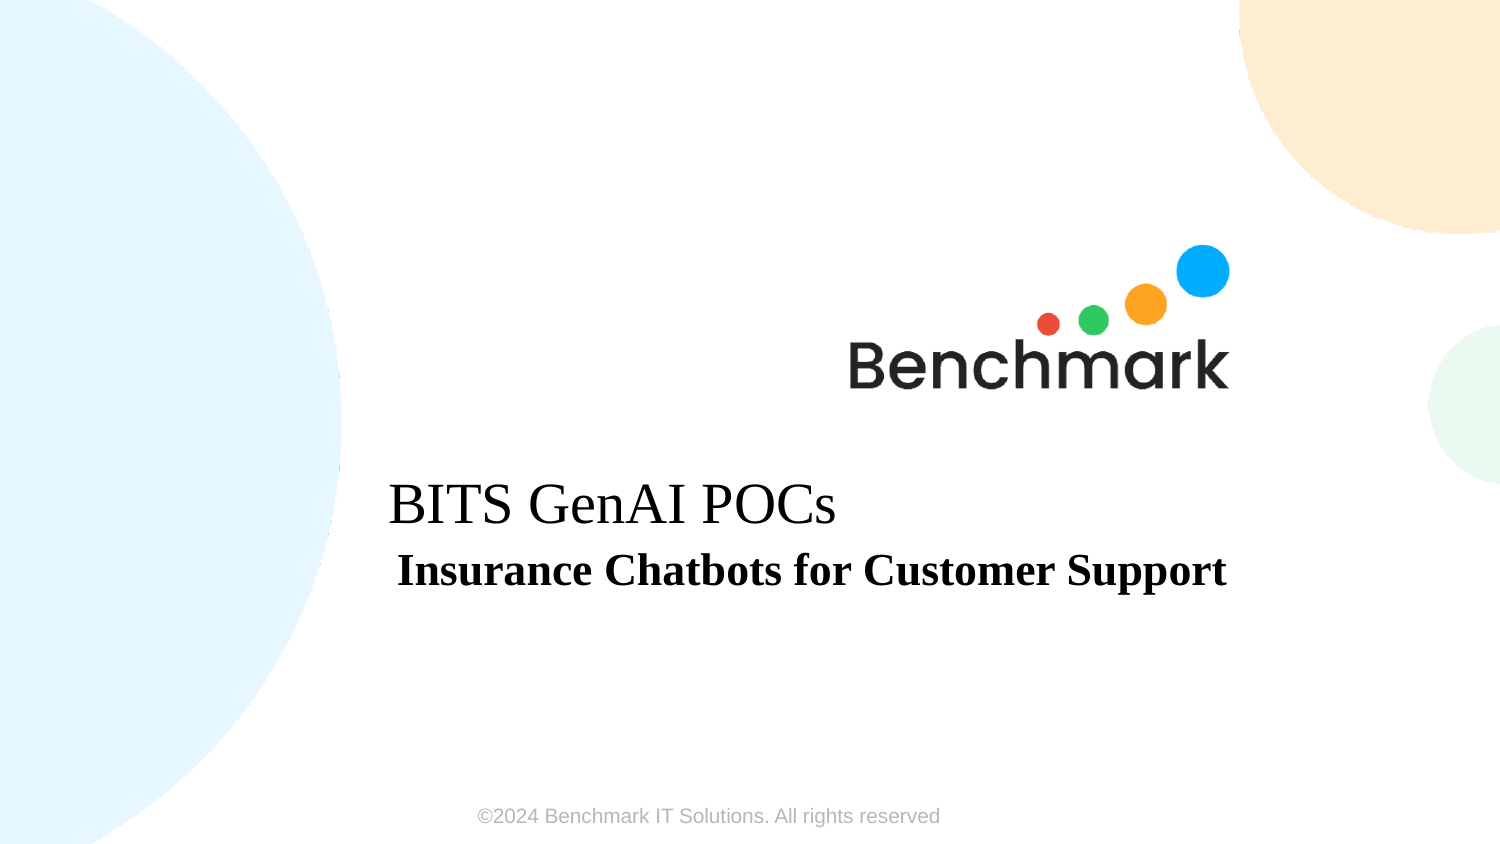

BITS GenAI POCs
Insurance Chatbots for Customer Support

©2024 Benchmark IT Solutions. All rights reserved